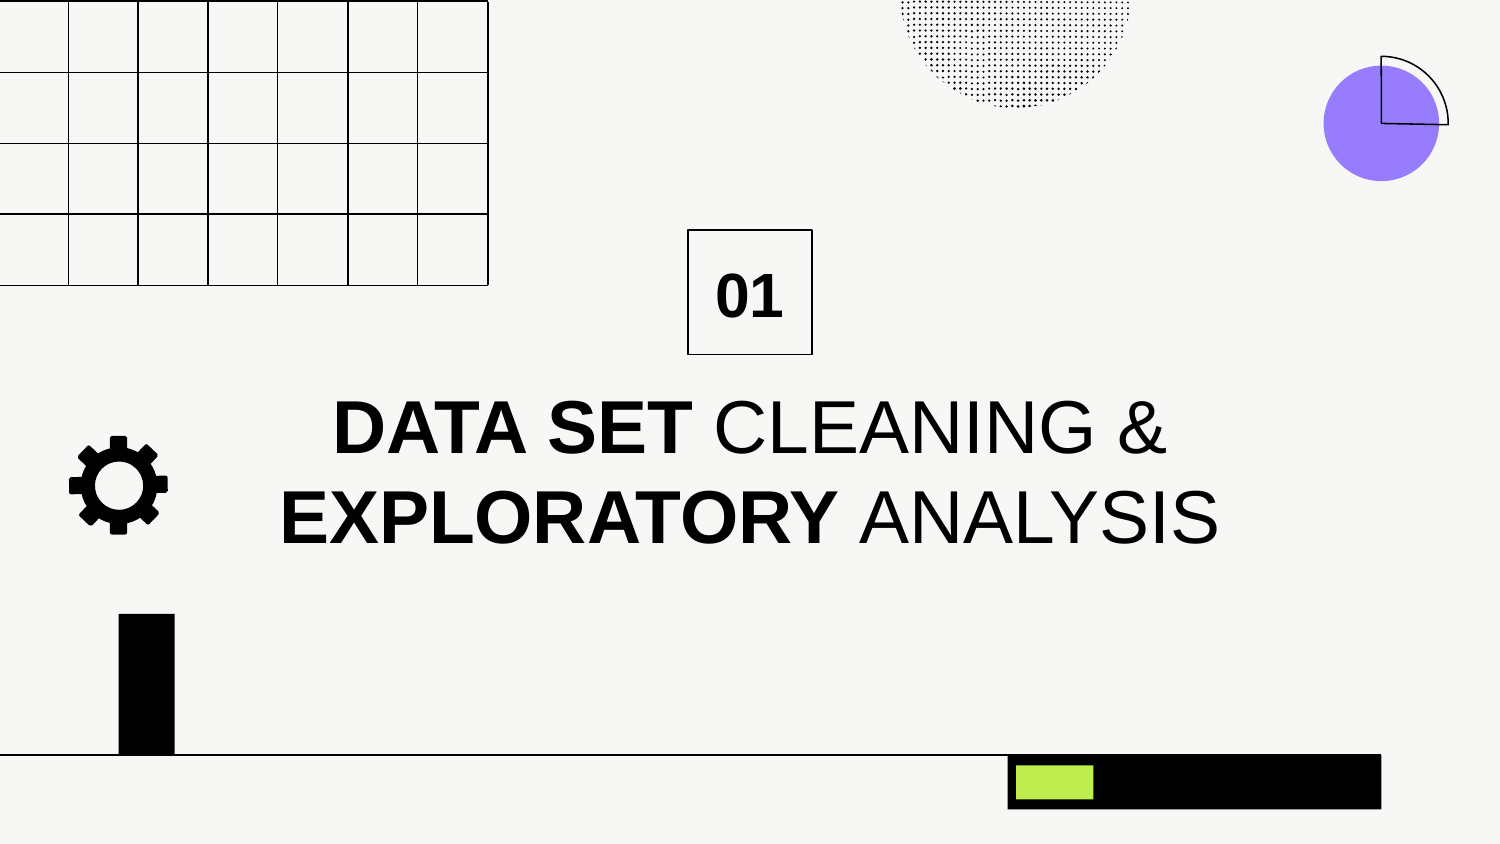

01

# DATA SET CLEANING & EXPLORATORY ANALYSIS